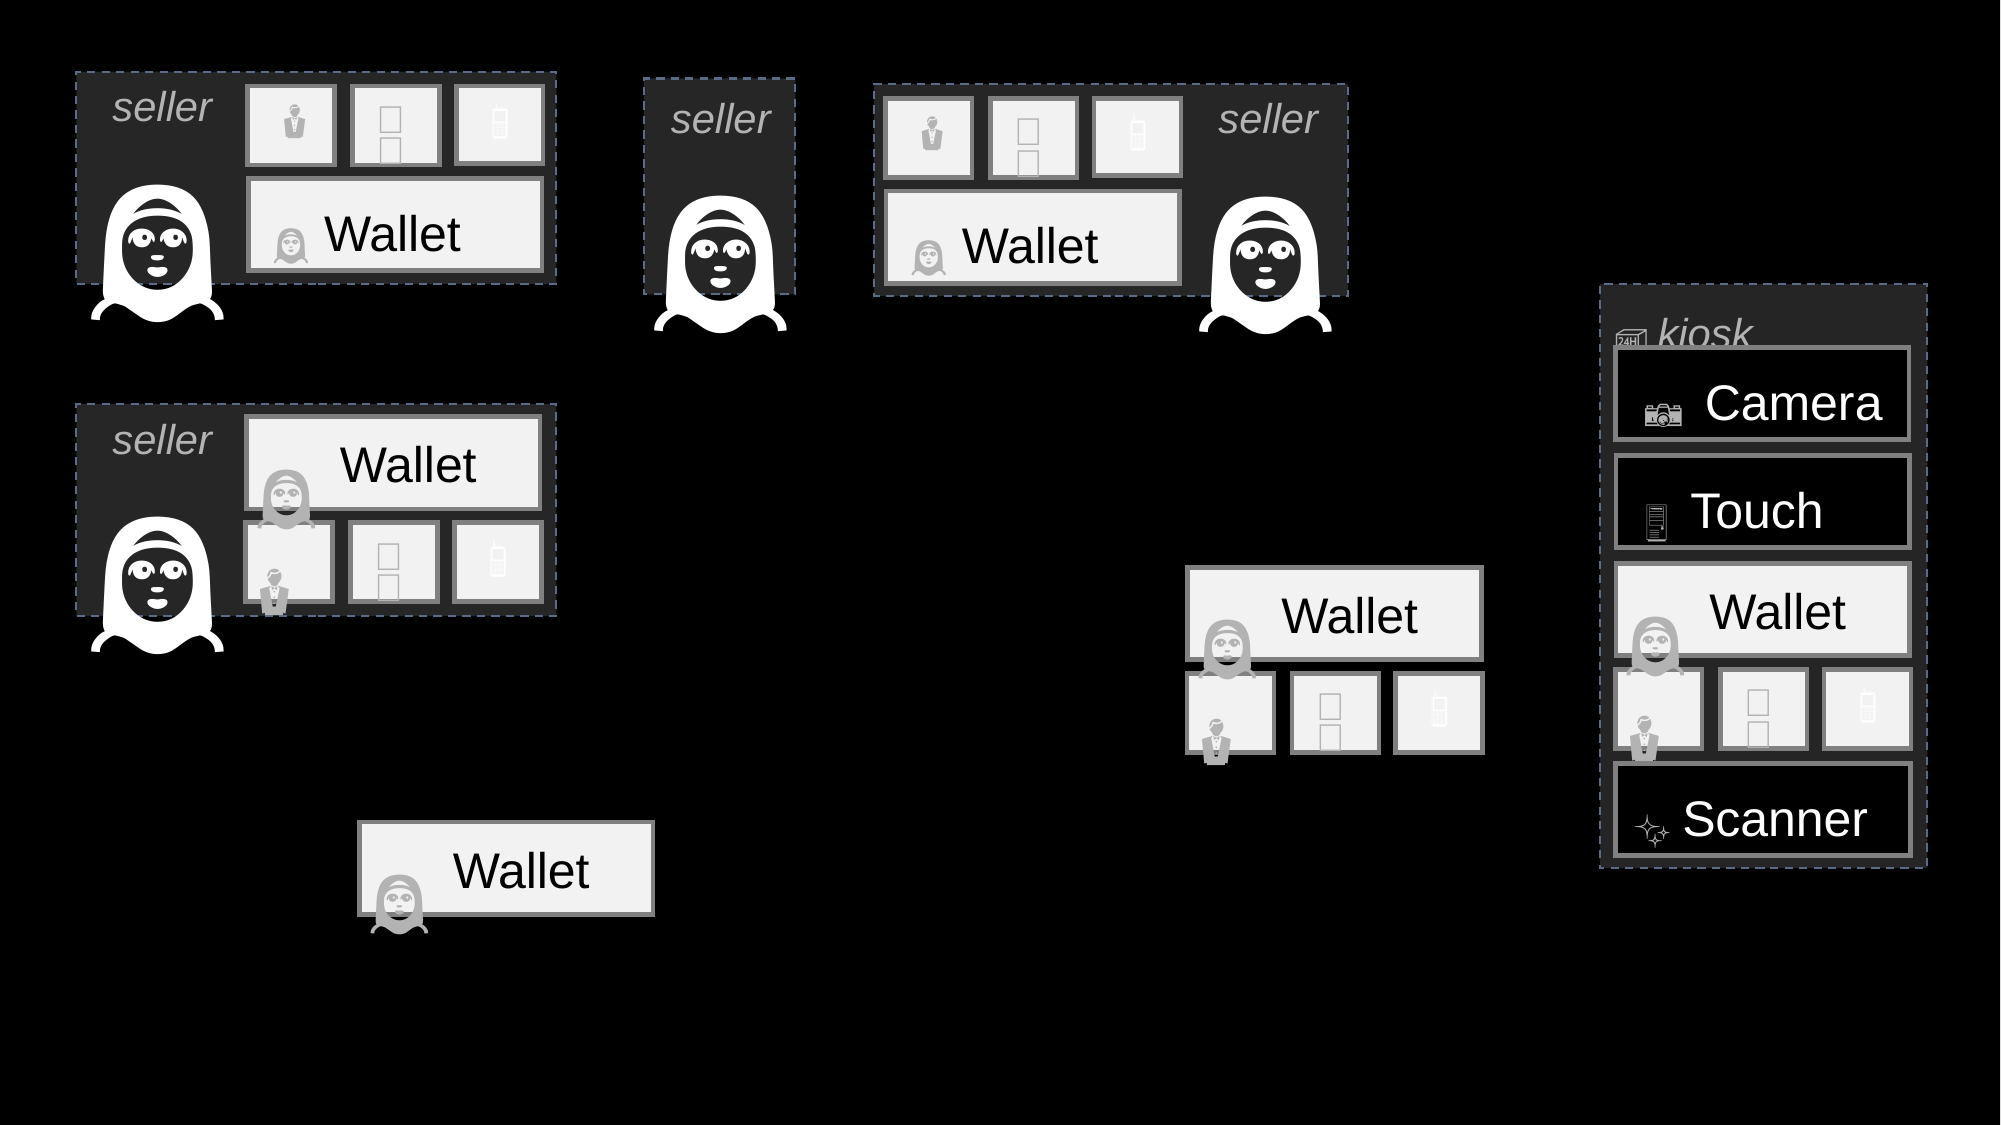

seller

 🤵
 📣
 📱
🧕
🧕 Wallet

seller
🧕

seller

 🤵
 📣
 📱
🧕 Wallet
🧕
🏪 kiosk

 📷  Camera
 🖥️  Touch
🧕
     Wallet
🤵
 📱

 📣
✨ Scanner
🧕
     Wallet
🤵
 📱

 📣

seller

🧕
🧕
     Wallet
🤵
 📱

 📣
🧕
     Wallet